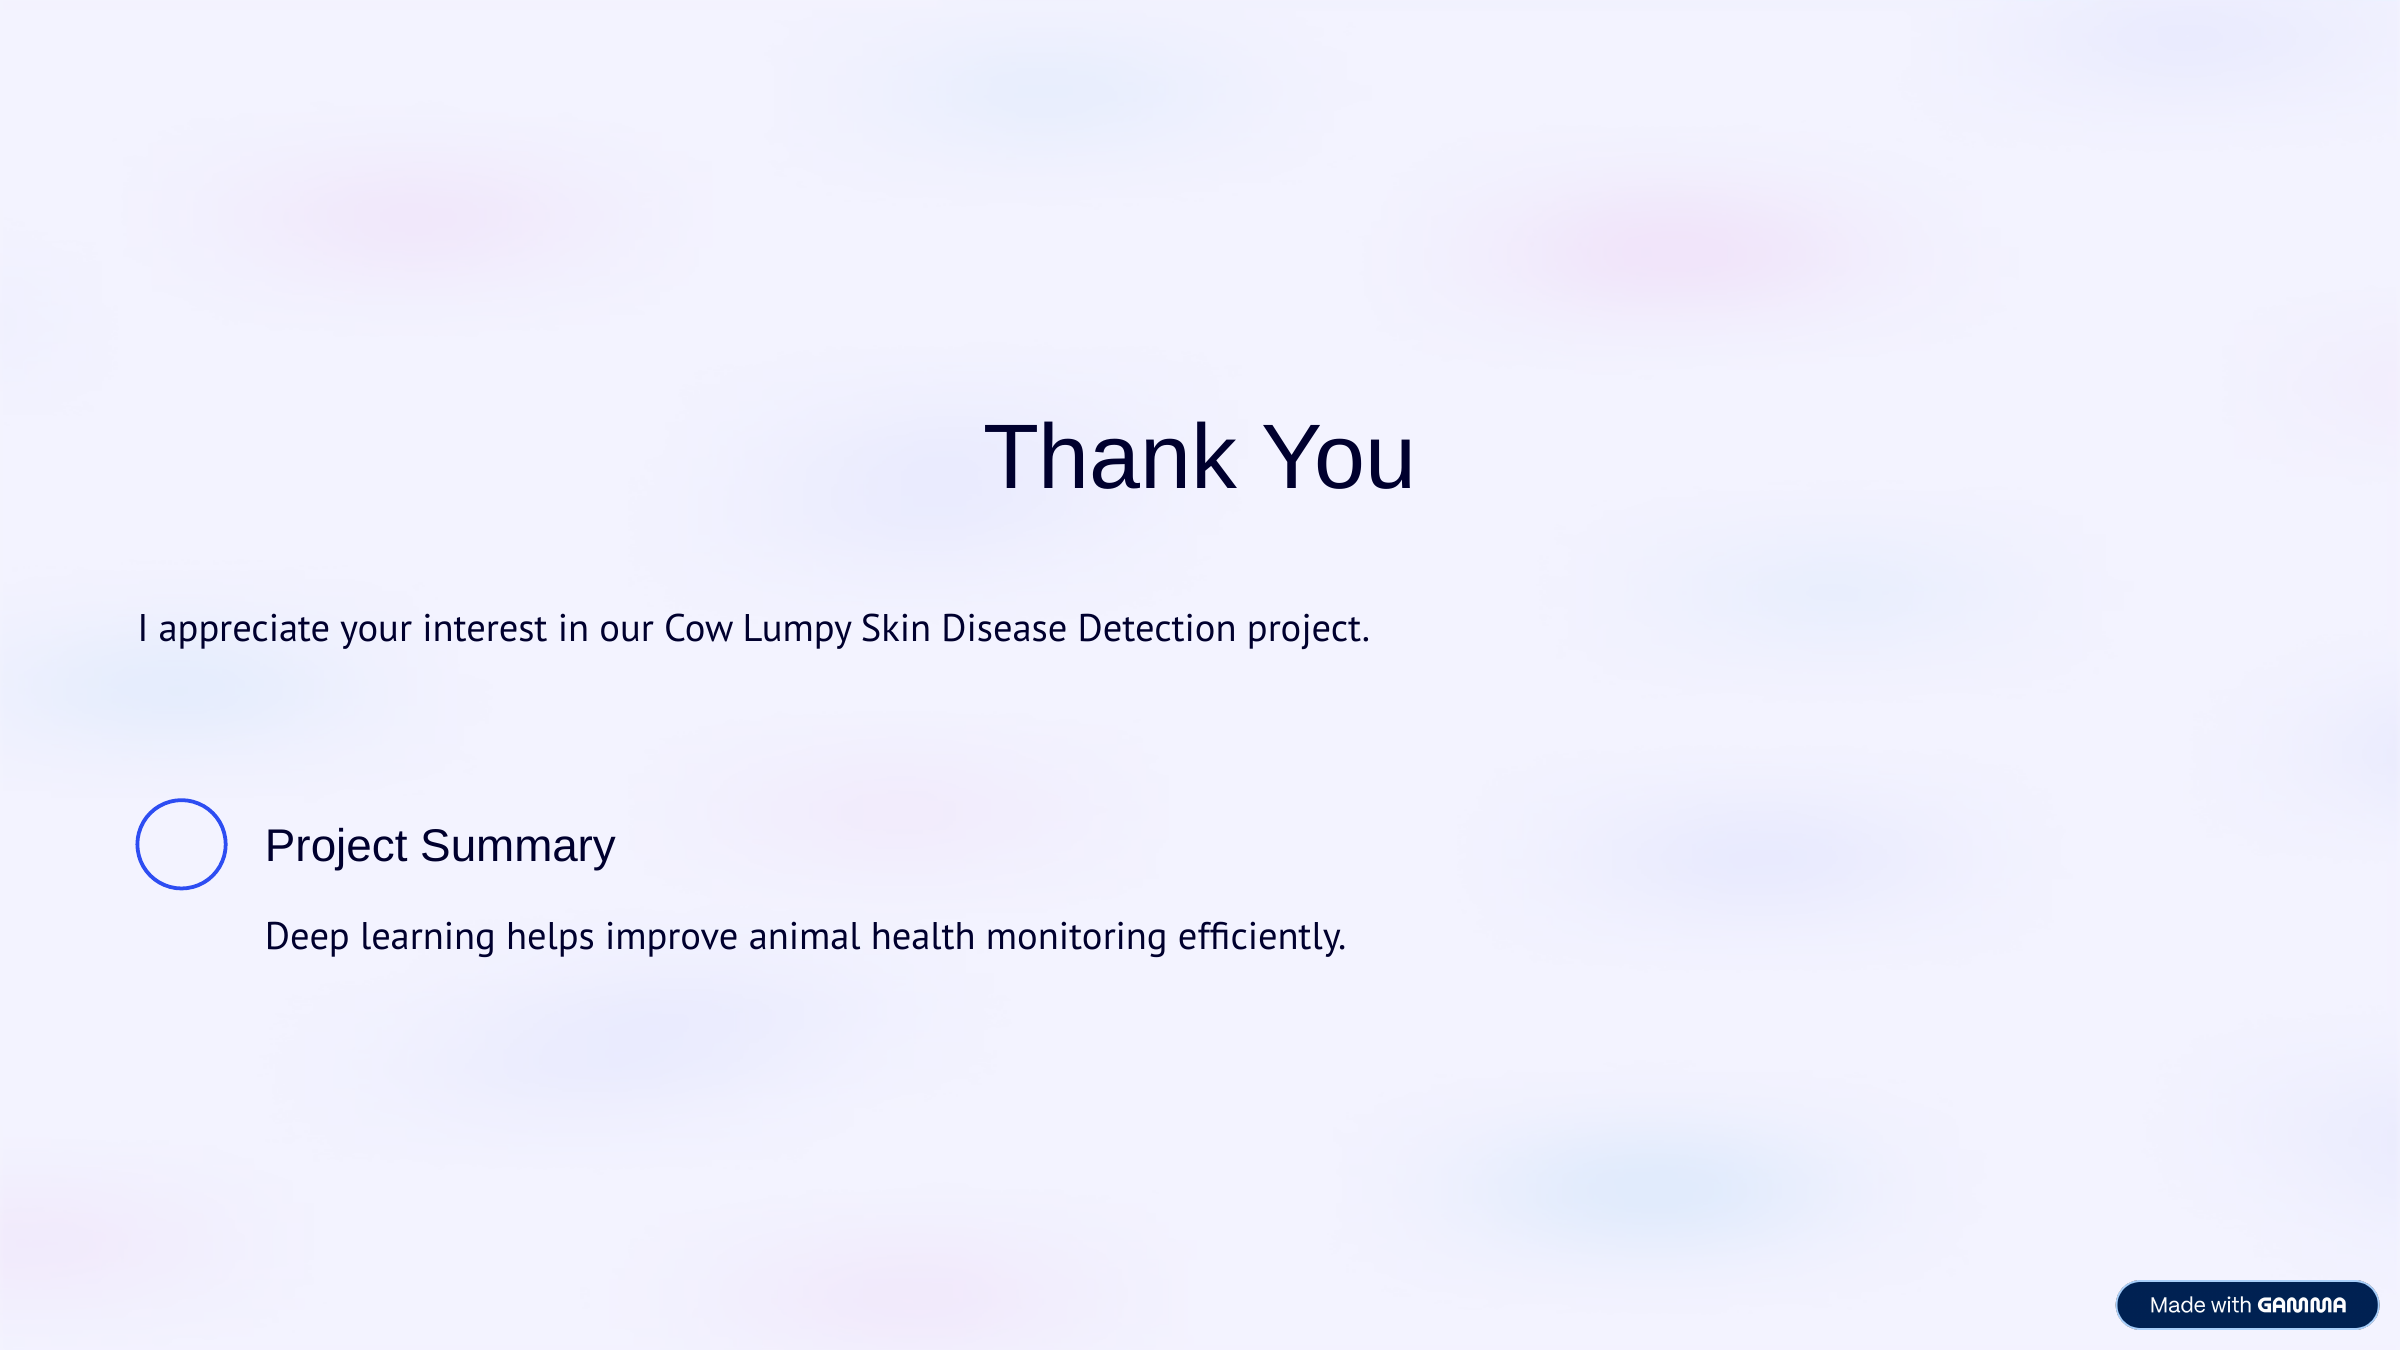

Thank You
I appreciate your interest in our Cow Lumpy Skin Disease Detection project.

Project Summary
Deep learning helps improve animal health monitoring efficiently.